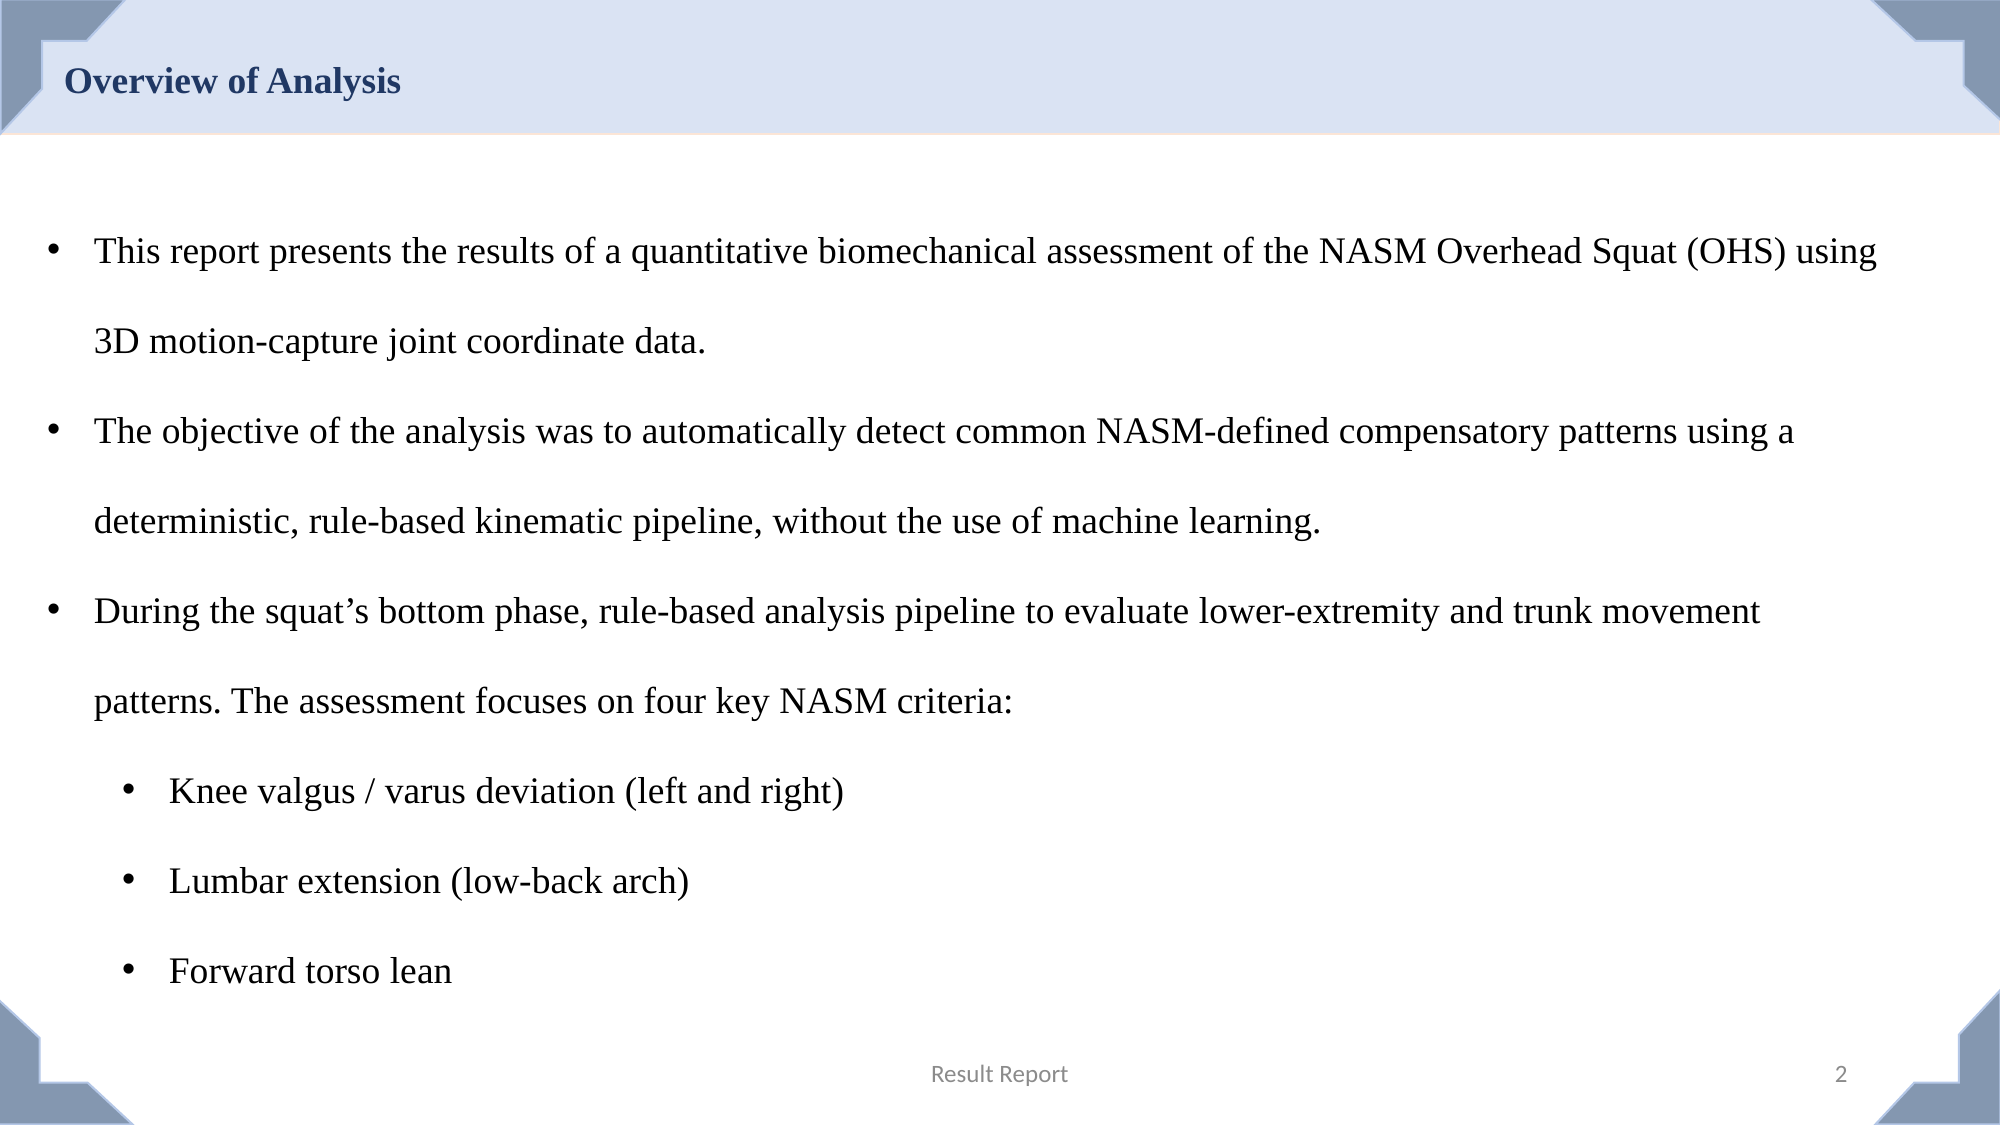

Overview of Analysis
This report presents the results of a quantitative biomechanical assessment of the NASM Overhead Squat (OHS) using 3D motion-capture joint coordinate data.
The objective of the analysis was to automatically detect common NASM-defined compensatory patterns using a deterministic, rule-based kinematic pipeline, without the use of machine learning.
During the squat’s bottom phase, rule-based analysis pipeline to evaluate lower-extremity and trunk movement patterns. The assessment focuses on four key NASM criteria:
Knee valgus / varus deviation (left and right)
Lumbar extension (low-back arch)
Forward torso lean

Result Report
2